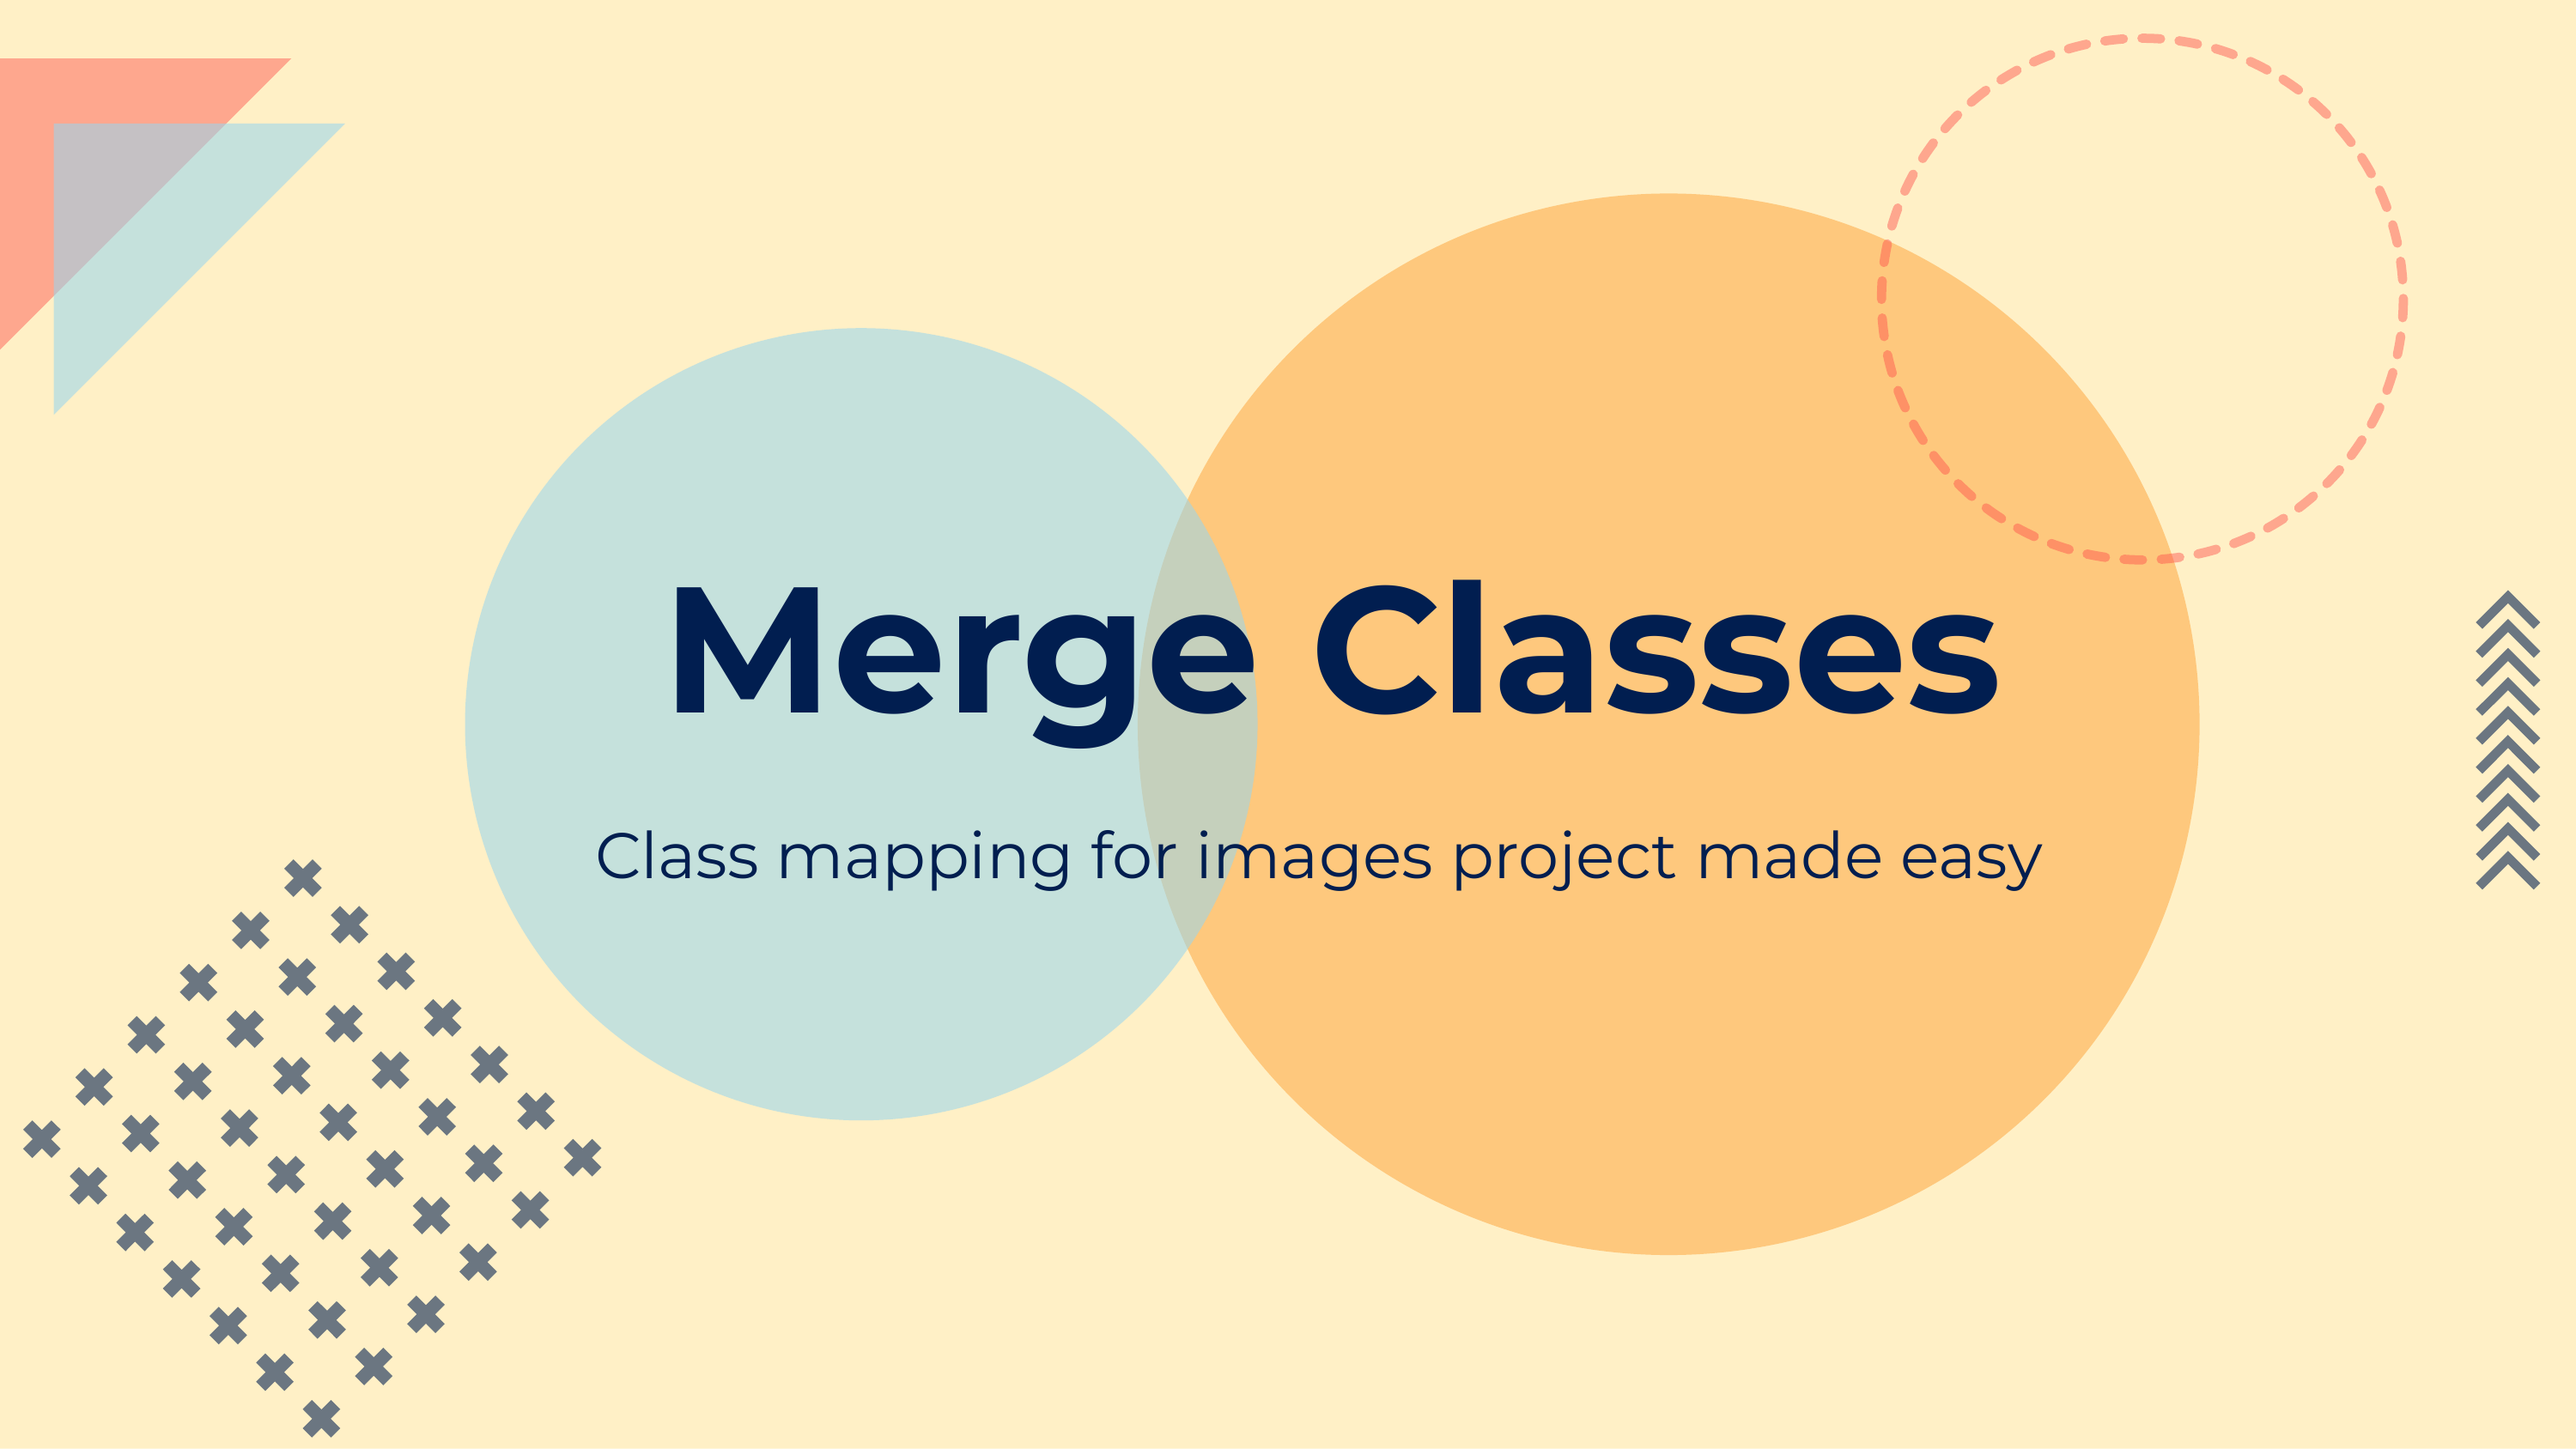

# Merge Classes

Class mapping for images project made easy